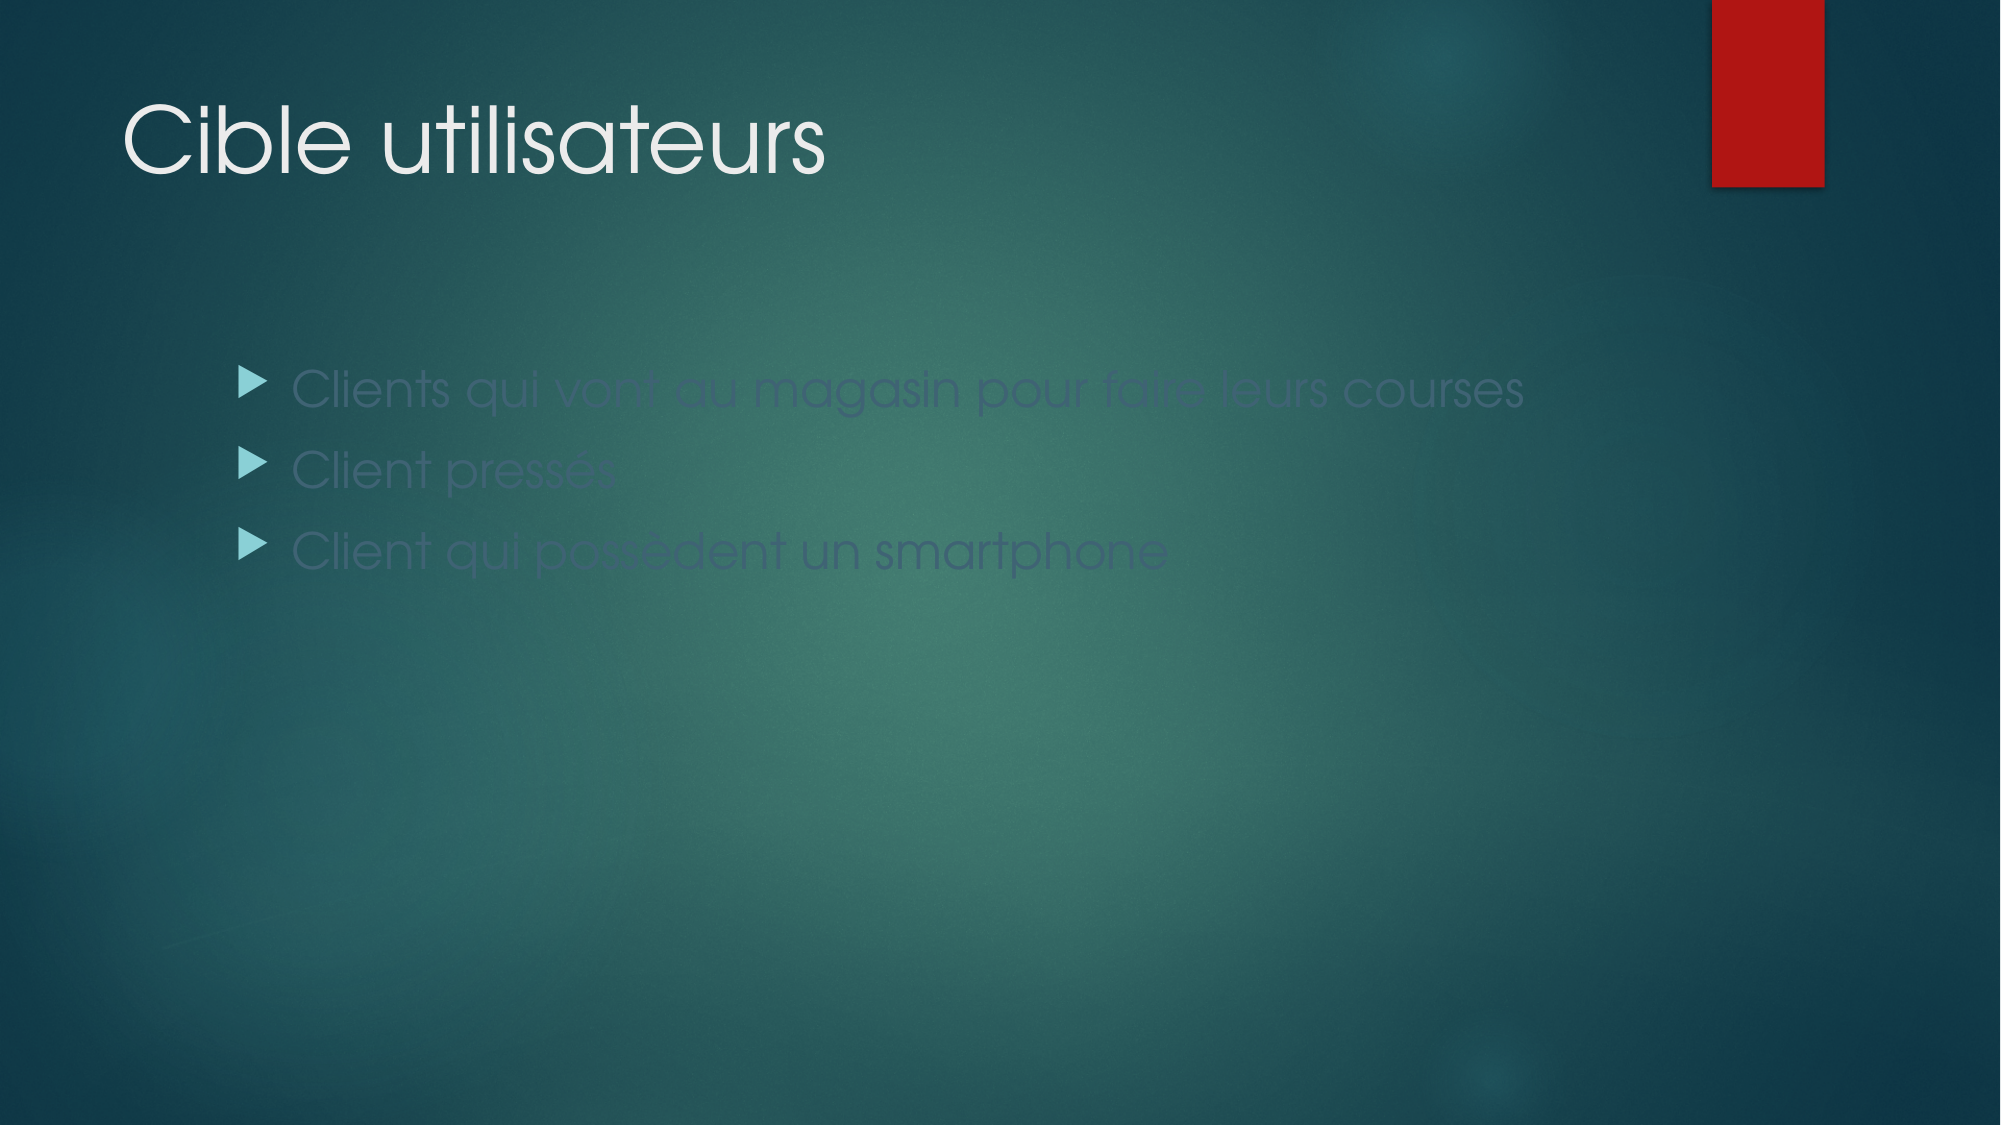

# Cible utilisateurs
Clients qui vont au magasin pour faire leurs courses
Client pressés
Client qui possèdent un smartphone